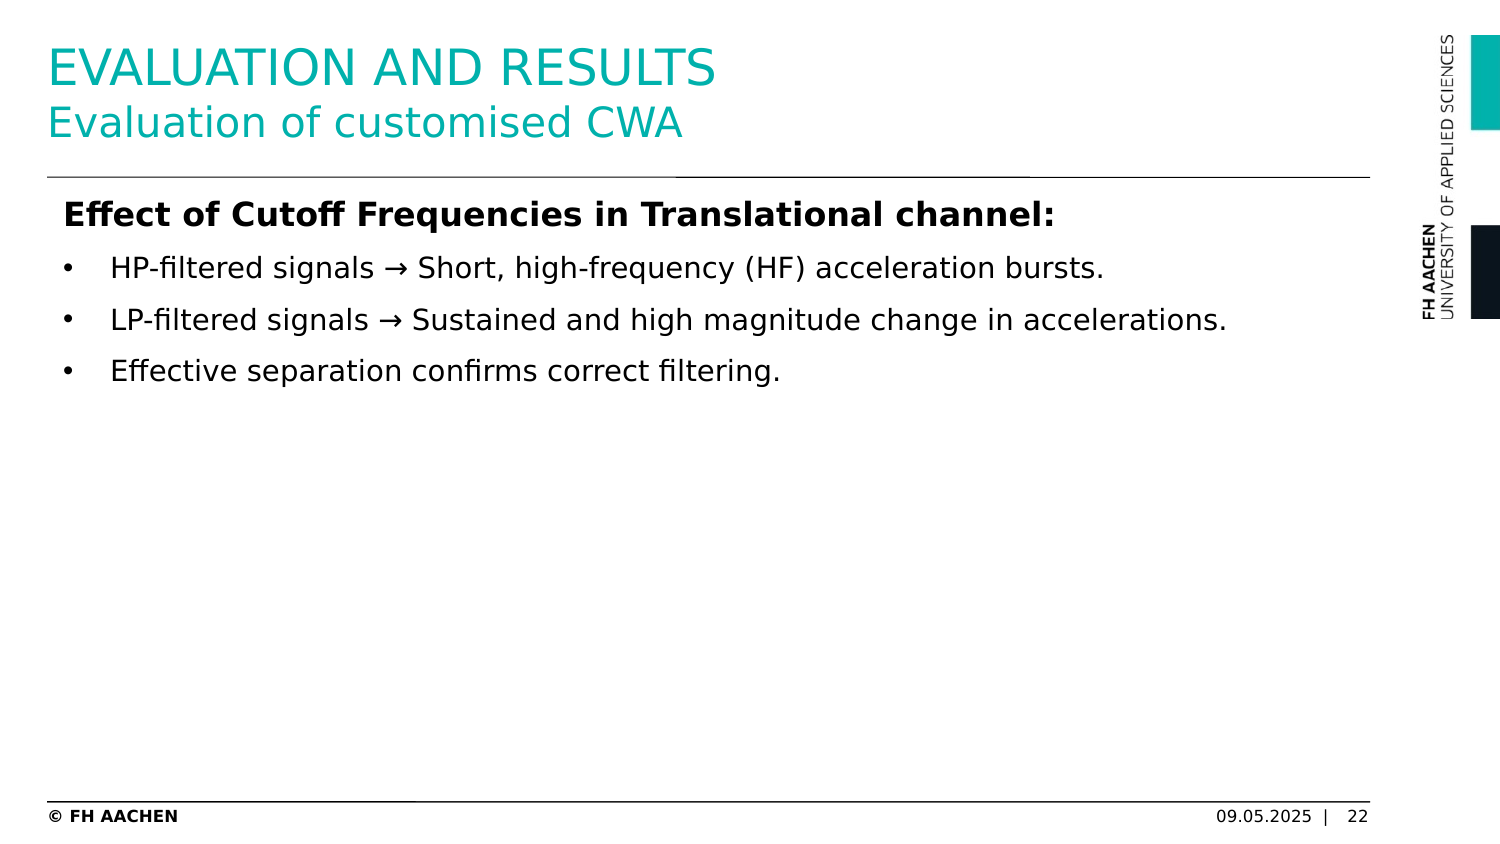

# EVALUATION AND RESULTS Evaluation of customised CWA
Effect of Cutoff Frequencies in Translational channel:
HP-filtered signals → Short, high-frequency (HF) acceleration bursts.
LP-filtered signals → Sustained and high magnitude change in accelerations.
Effective separation confirms correct filtering.

© FH AACHEN
09.05.2025  |
22